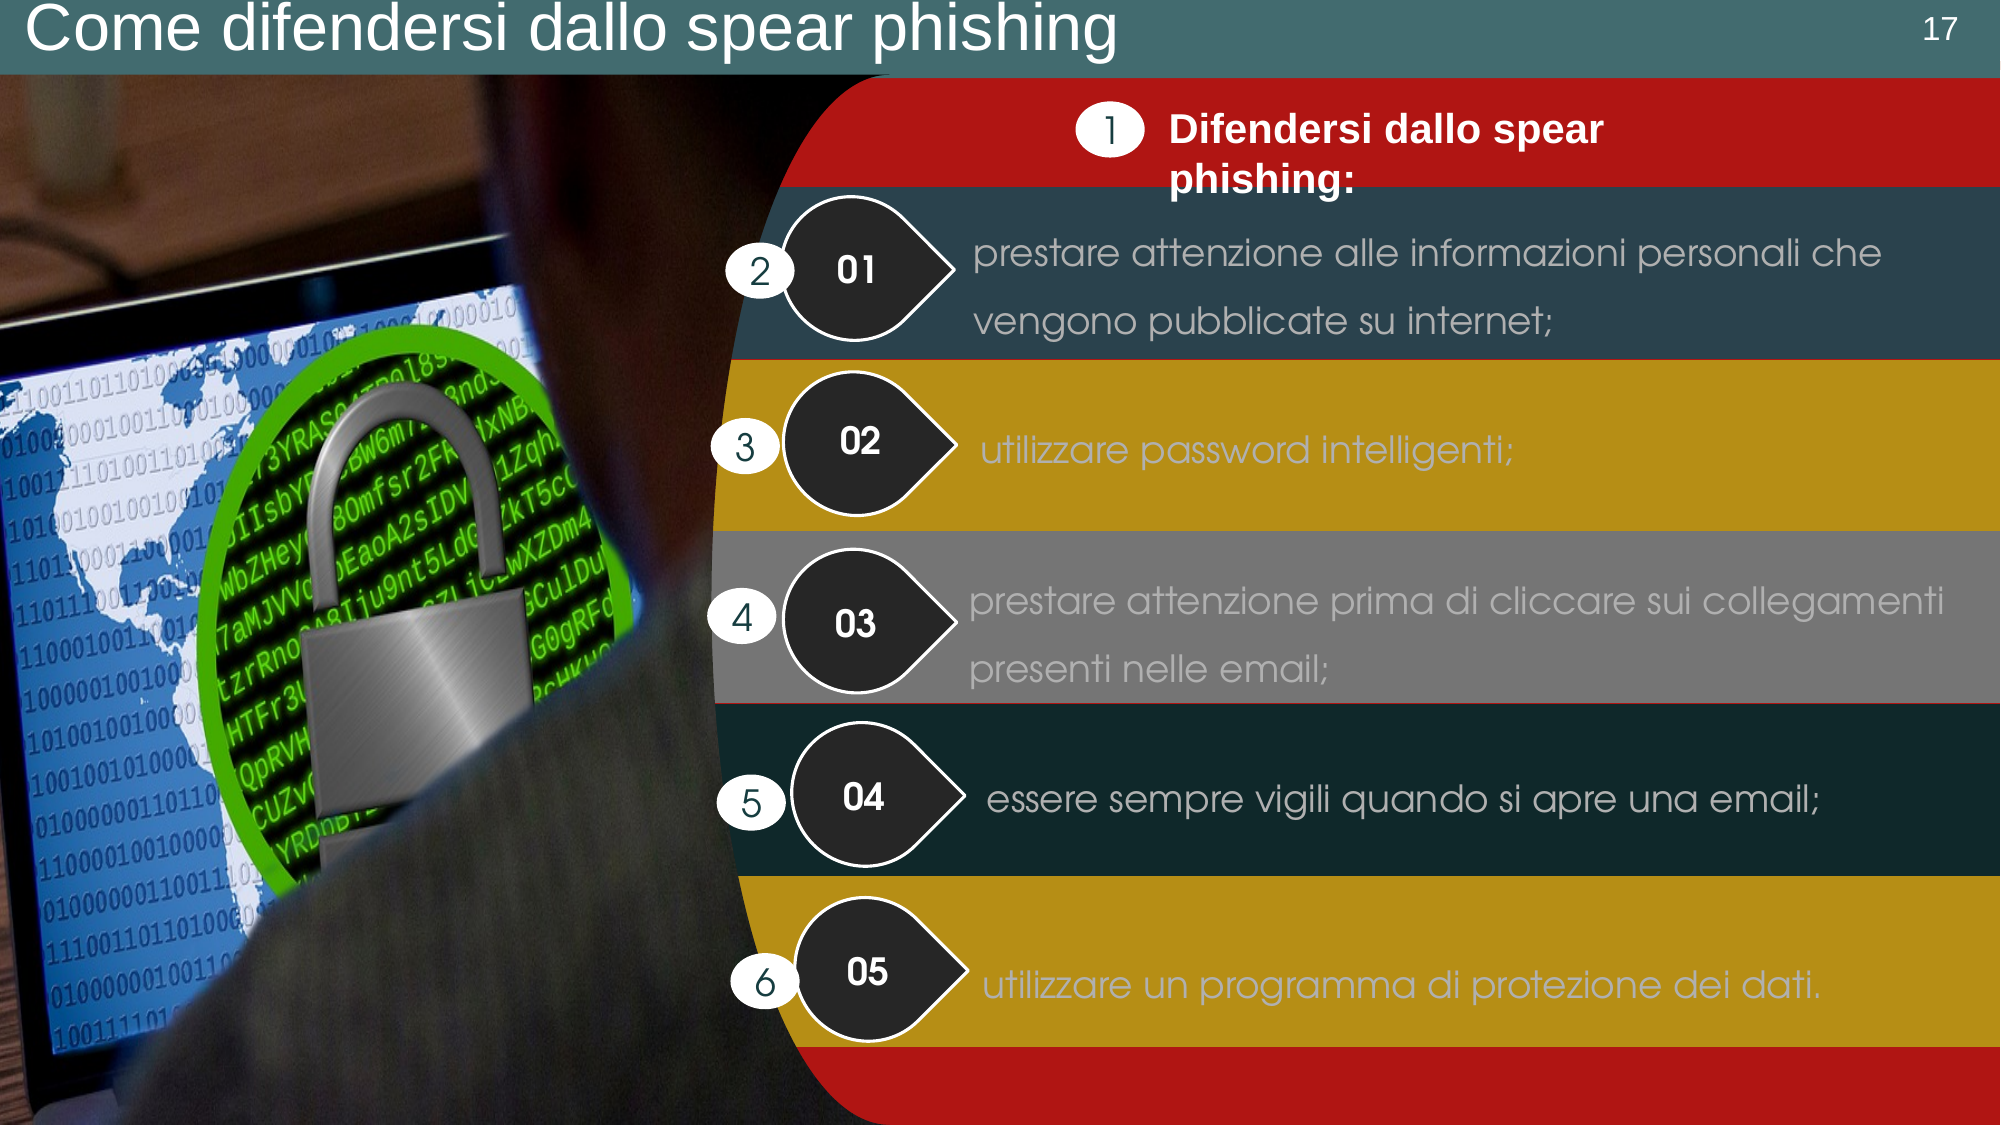

17
Come difendersi dallo spear phishing
Note sviluppo:
https://pixabay.com/it/ransomware-criminalità-informatica-2320941/

Difendersi dallo spear phishing:
1

prestare attenzione alle informazioni personali che vengono pubblicate su internet;
01
2

utilizzare password intelligenti;
02
3

prestare attenzione prima di cliccare sui collegamenti presenti nelle email;

4
03

essere sempre vigili quando si apre una email;
04
5

utilizzare un programma di protezione dei dati.
05
6